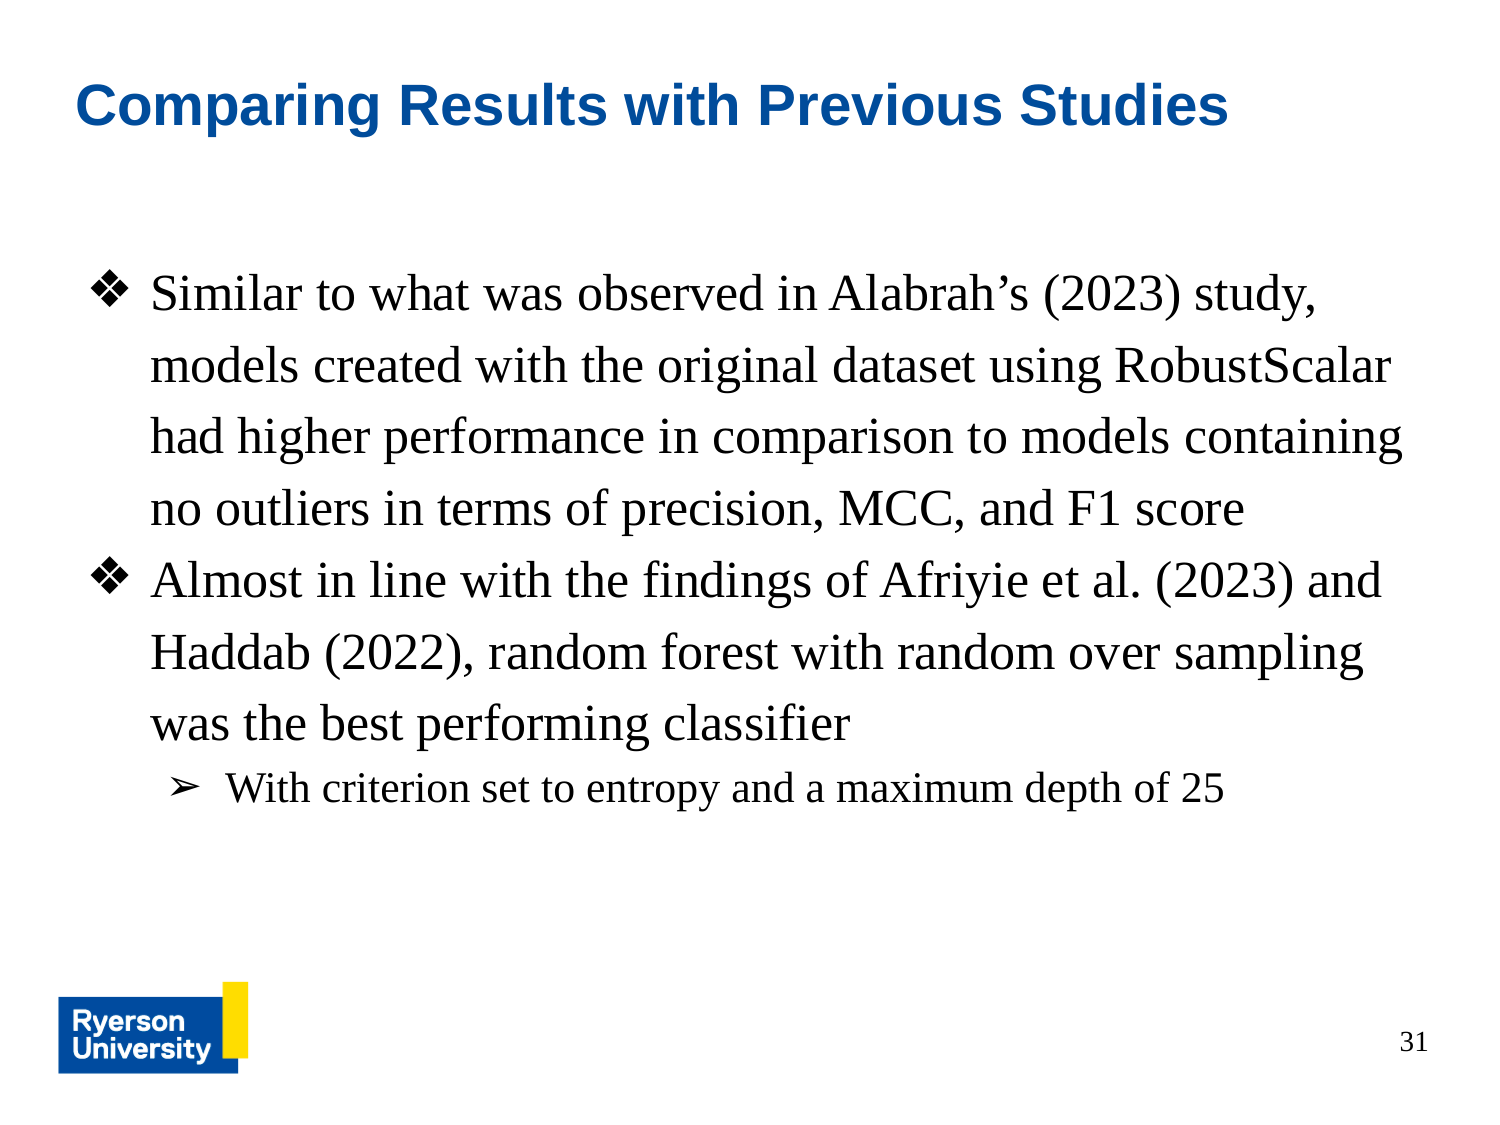

# Comparing Results with Previous Studies
Similar to what was observed in Alabrah’s (2023) study, models created with the original dataset using RobustScalar had higher performance in comparison to models containing no outliers in terms of precision, MCC, and F1 score
Almost in line with the findings of Afriyie et al. (2023) and Haddab (2022), random forest with random over sampling was the best performing classifier
With criterion set to entropy and a maximum depth of 25
31